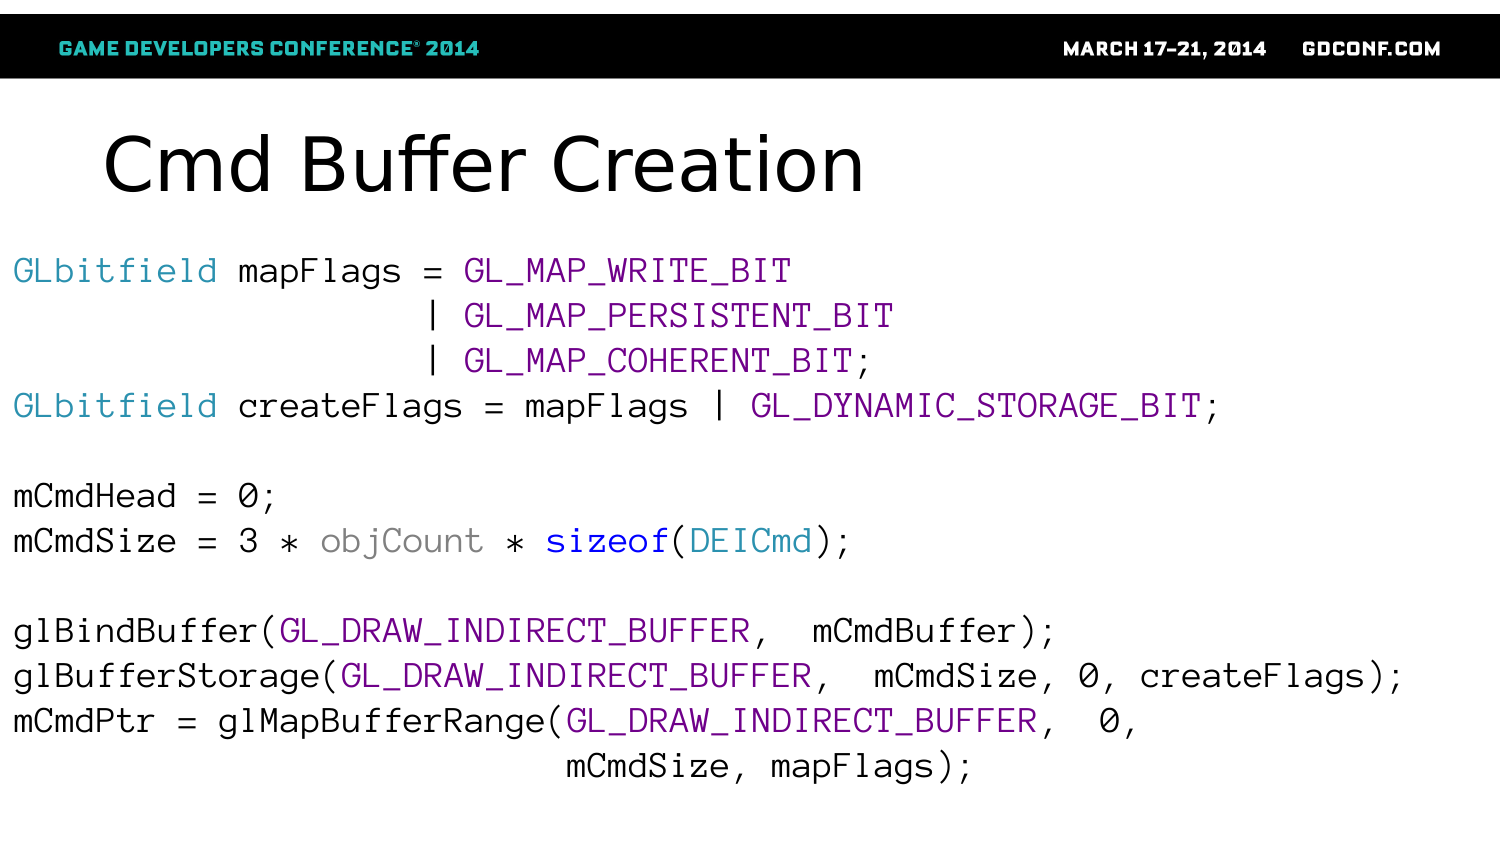

# Cmd Buffer Creation
GLbitfield mapFlags = GL_MAP_WRITE_BIT
                    | GL_MAP_PERSISTENT_BIT
                    | GL_MAP_COHERENT_BIT;
GLbitfield createFlags = mapFlags | GL_DYNAMIC_STORAGE_BIT;

mCmdHead = 0;
mCmdSize = 3 * objCount * sizeof(DEICmd);

glBindBuffer(GL_DRAW_INDIRECT_BUFFER,  mCmdBuffer);
glBufferStorage(GL_DRAW_INDIRECT_BUFFER,  mCmdSize, 0, createFlags);
mCmdPtr = glMapBufferRange(GL_DRAW_INDIRECT_BUFFER,  0,
                           mCmdSize, mapFlags);